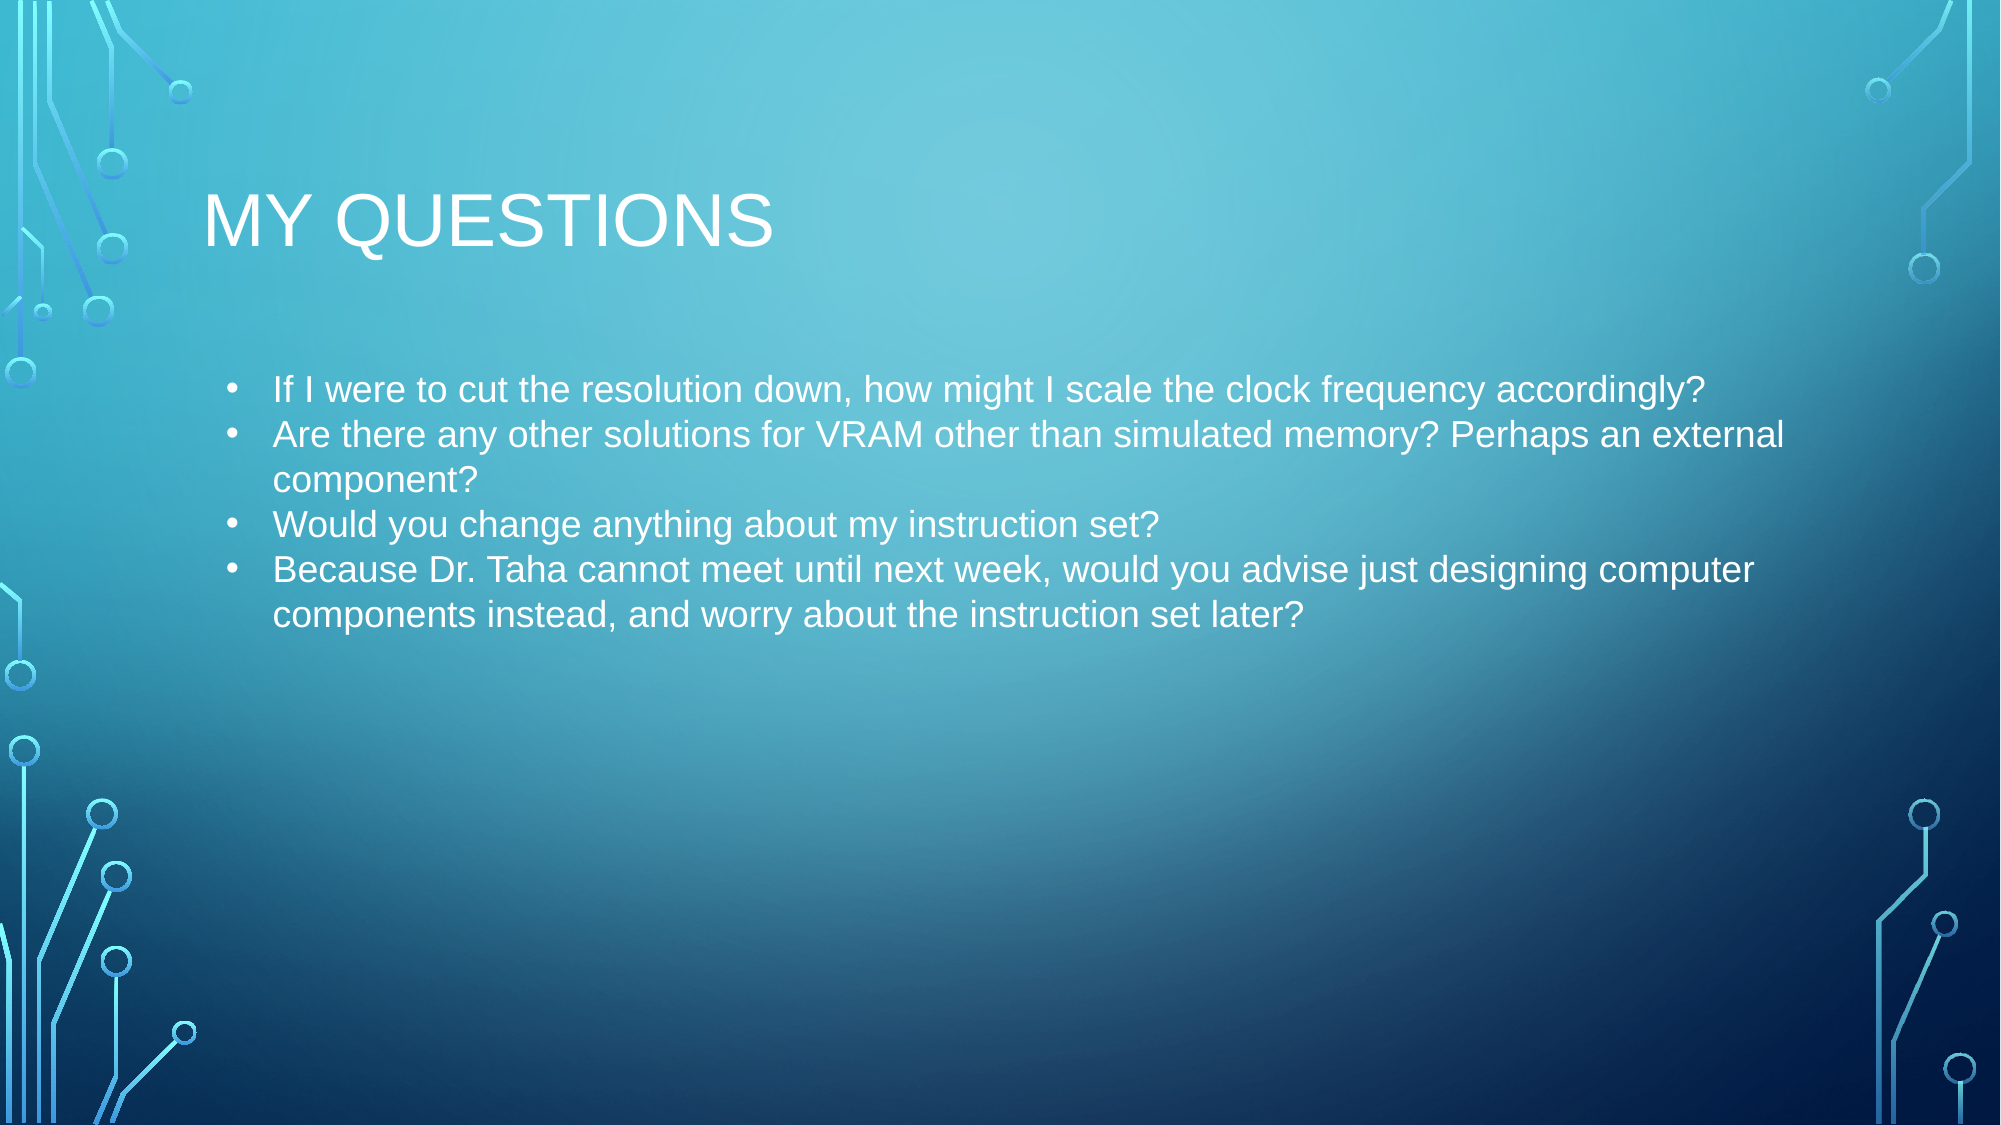

# My Questions
If I were to cut the resolution down, how might I scale the clock frequency accordingly?
Are there any other solutions for VRAM other than simulated memory? Perhaps an external component?
Would you change anything about my instruction set?
Because Dr. Taha cannot meet until next week, would you advise just designing computer components instead, and worry about the instruction set later?